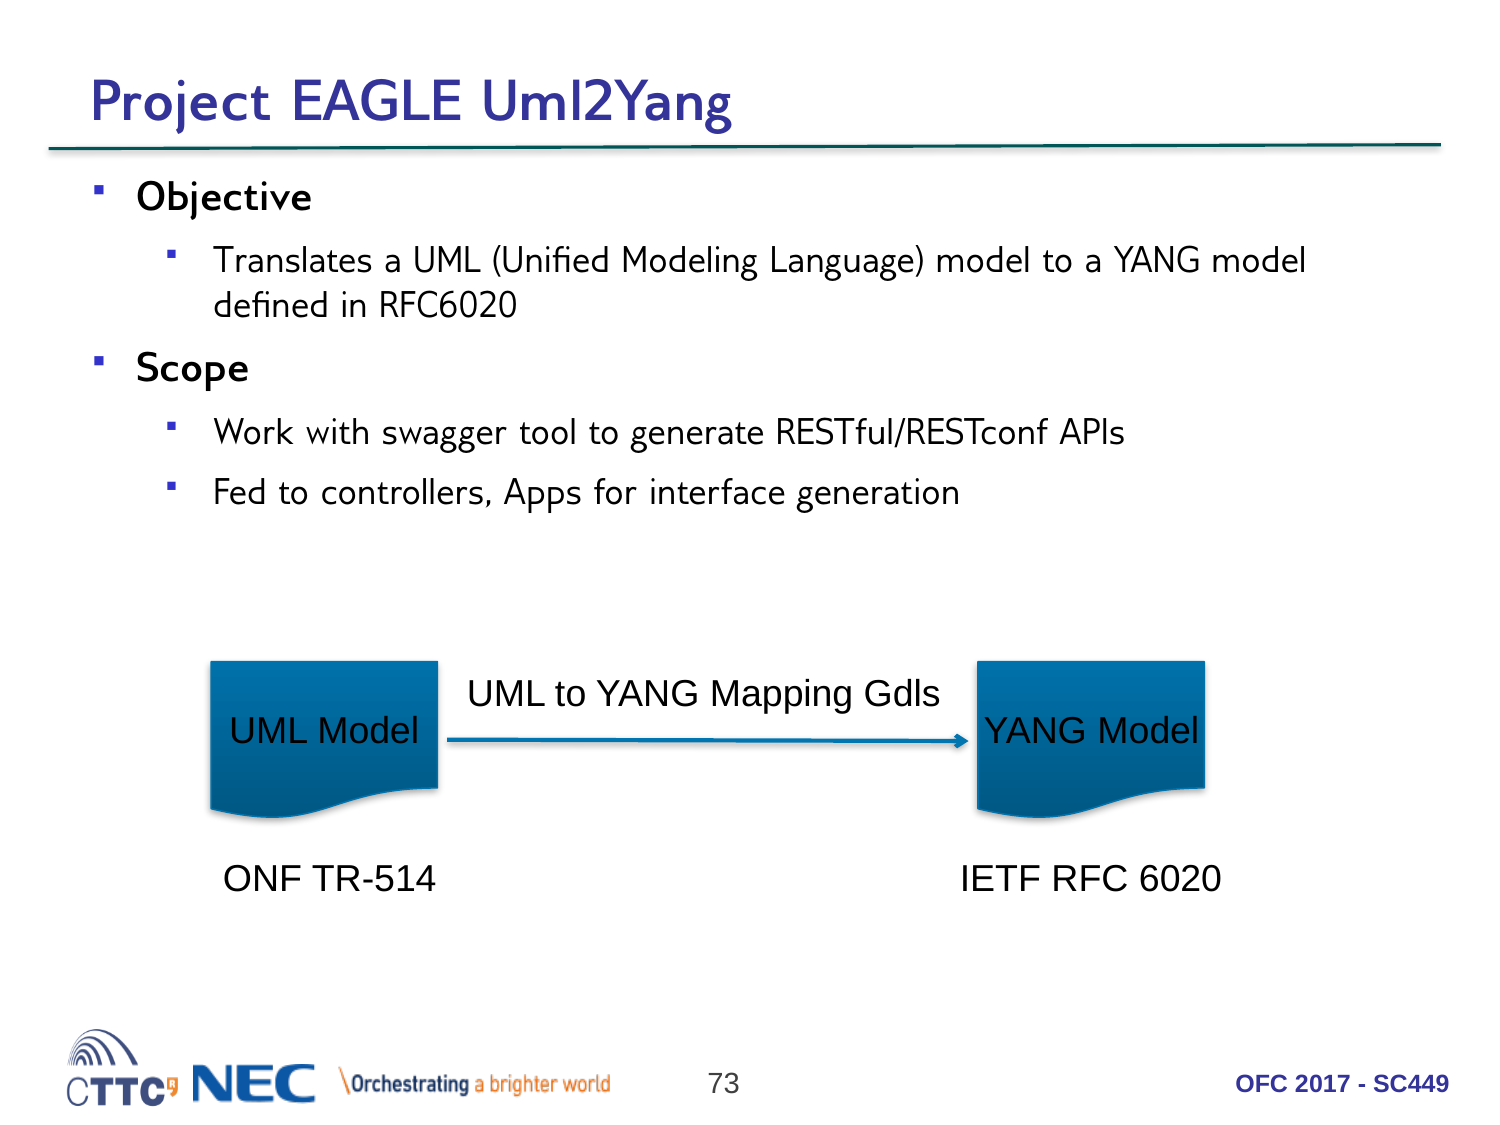

# Project EAGLE Uml2Yang
Objective
Translates a UML (Unified Modeling Language) model to a YANG model defined in RFC6020
Scope
Work with swagger tool to generate RESTful/RESTconf APIs
Fed to controllers, Apps for interface generation

UML to YANG Mapping Gdls

UML Model
YANG Model
ONF TR-514
IETF RFC 6020
73
OFC 2017 - SC449